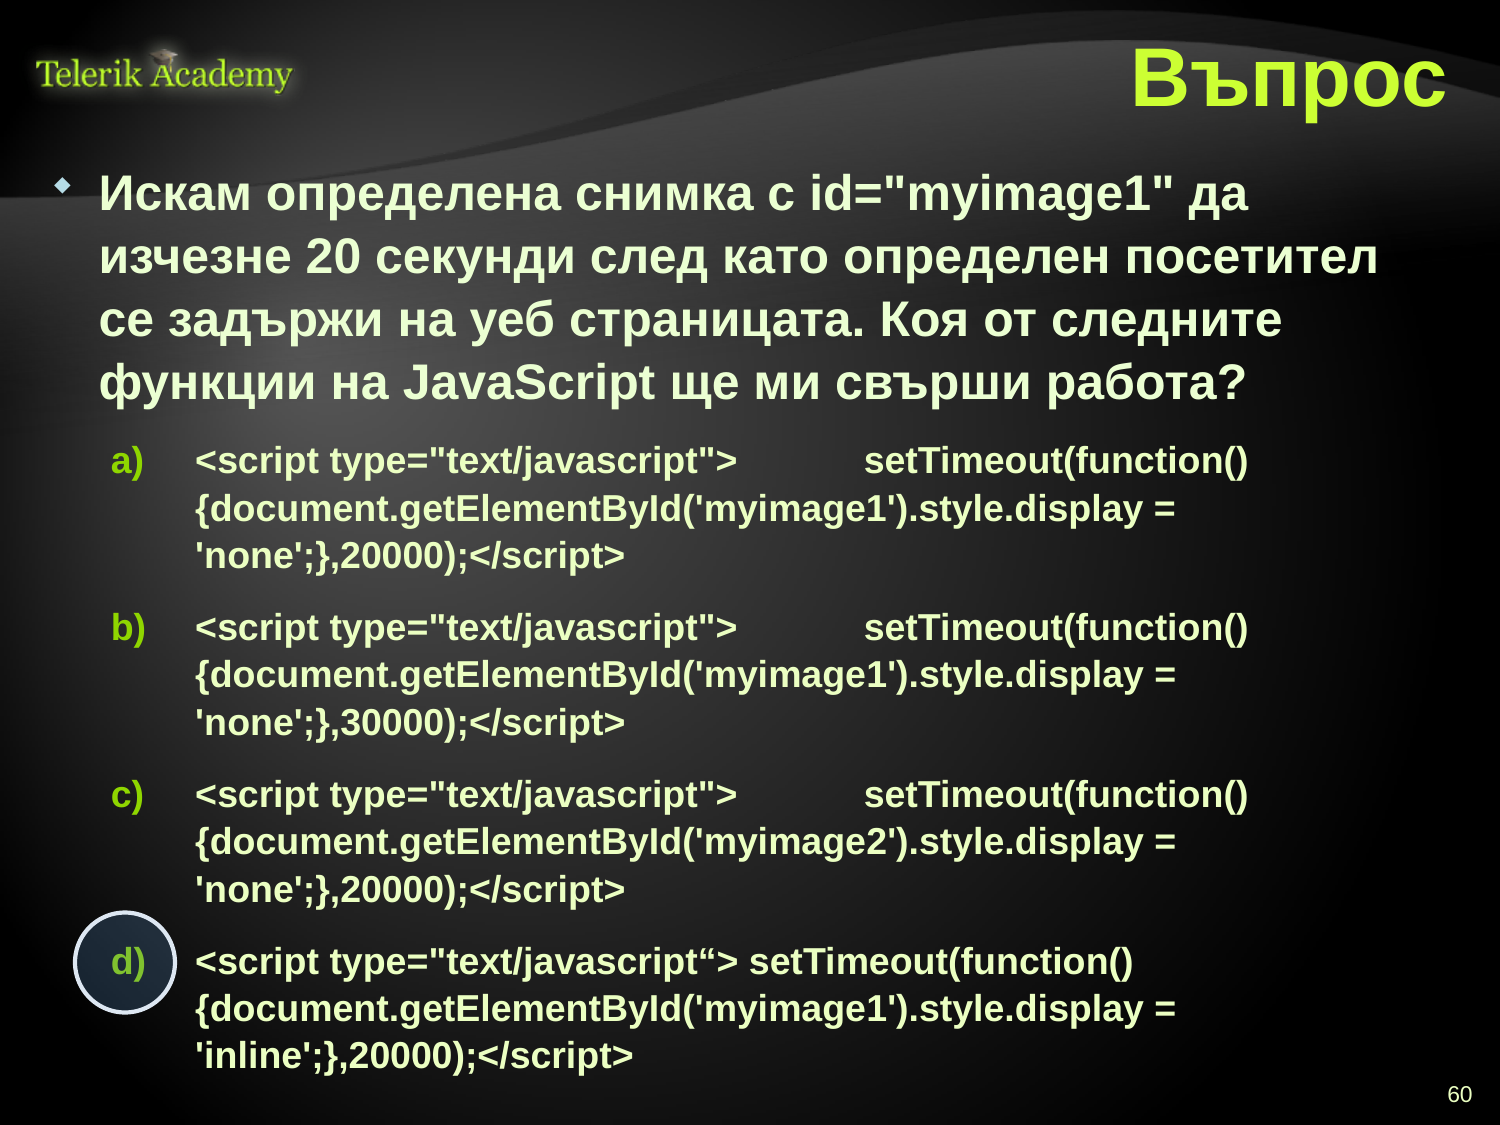

# Въпрос
Искам определена снимка с id="myimage1" да изчезне 20 секунди след като определен посетител се задържи на уеб страницата. Коя от следните функции на JavaScript ще ми свърши работа?
<script type="text/javascript">            setTimeout(function(){document.getElementById('myimage1').style.display = 'none';},20000);</script>
<script type="text/javascript">            setTimeout(function(){document.getElementById('myimage1').style.display = 'none';},30000);</script>
<script type="text/javascript">            setTimeout(function(){document.getElementById('myimage2').style.display = 'none';},20000);</script>
<script type="text/javascript“> setTimeout(function(){document.getElementById('myimage1').style.display = 'inline';},20000);</script>

60